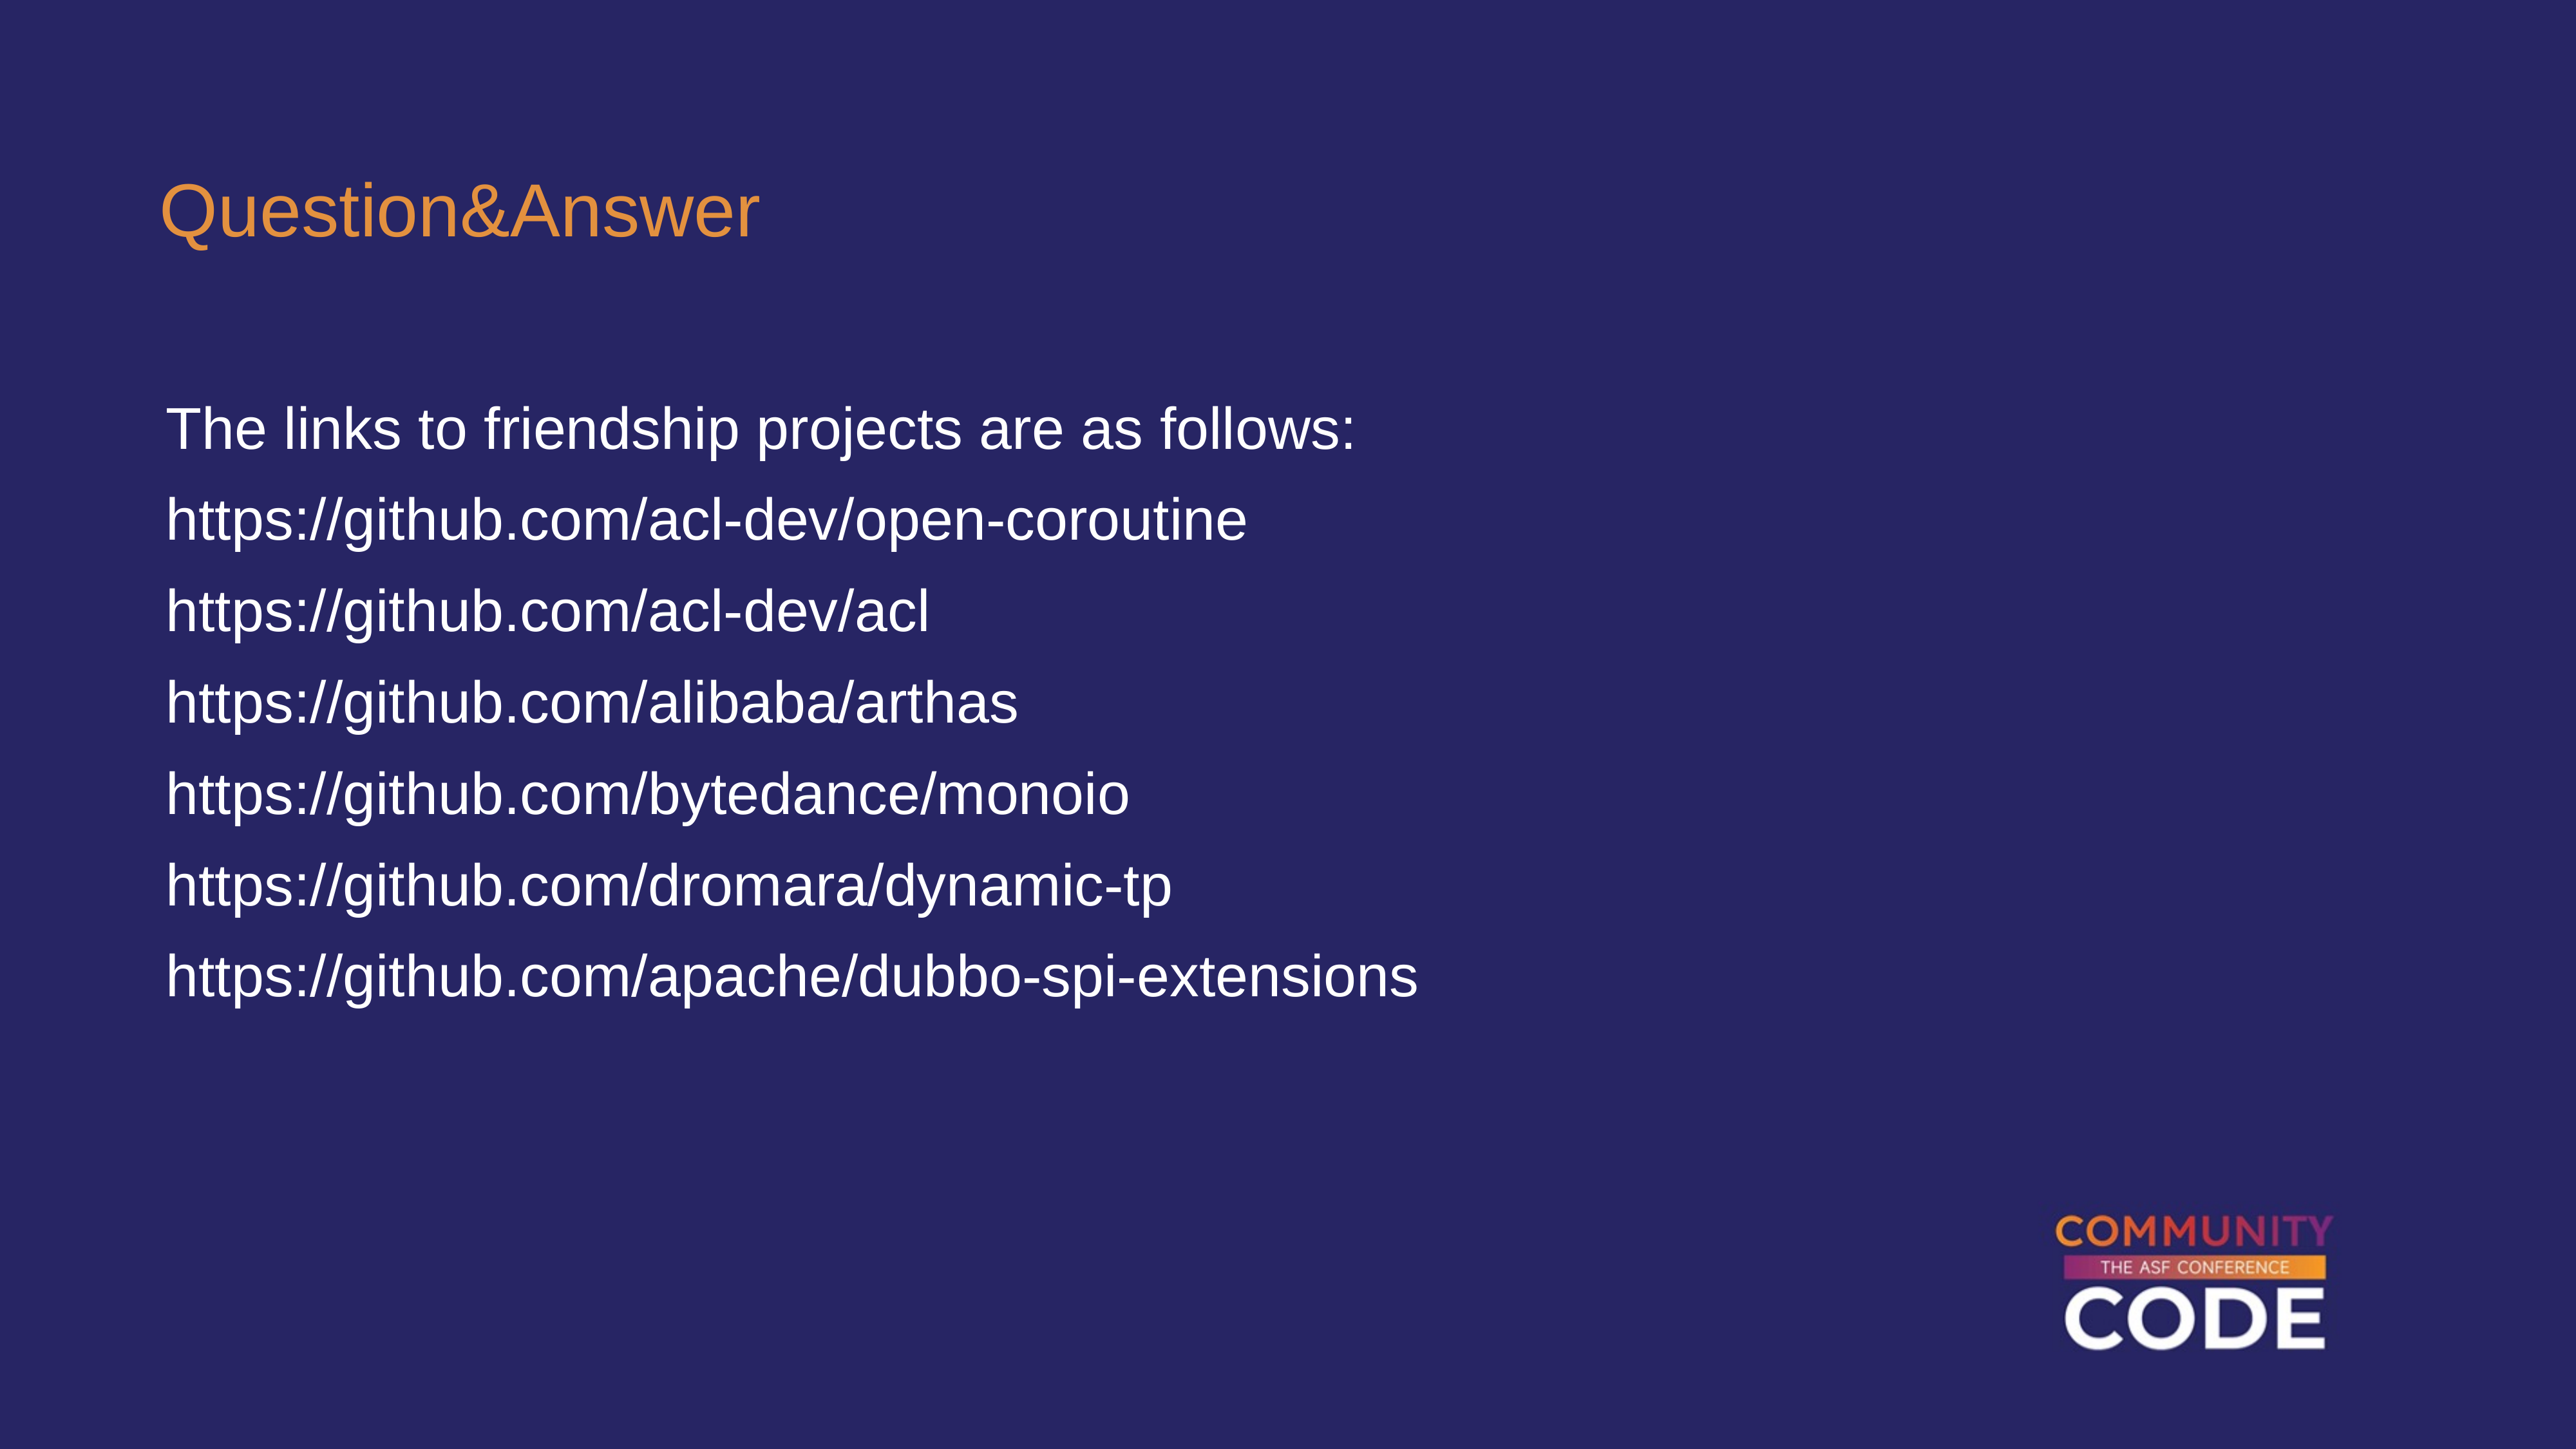

Question&Answer
The links to friendship projects are as follows:
https://github.com/acl-dev/open-coroutine
https://github.com/acl-dev/acl
https://github.com/alibaba/arthas
https://github.com/bytedance/monoio
https://github.com/dromara/dynamic-tp
https://github.com/apache/dubbo-spi-extensions